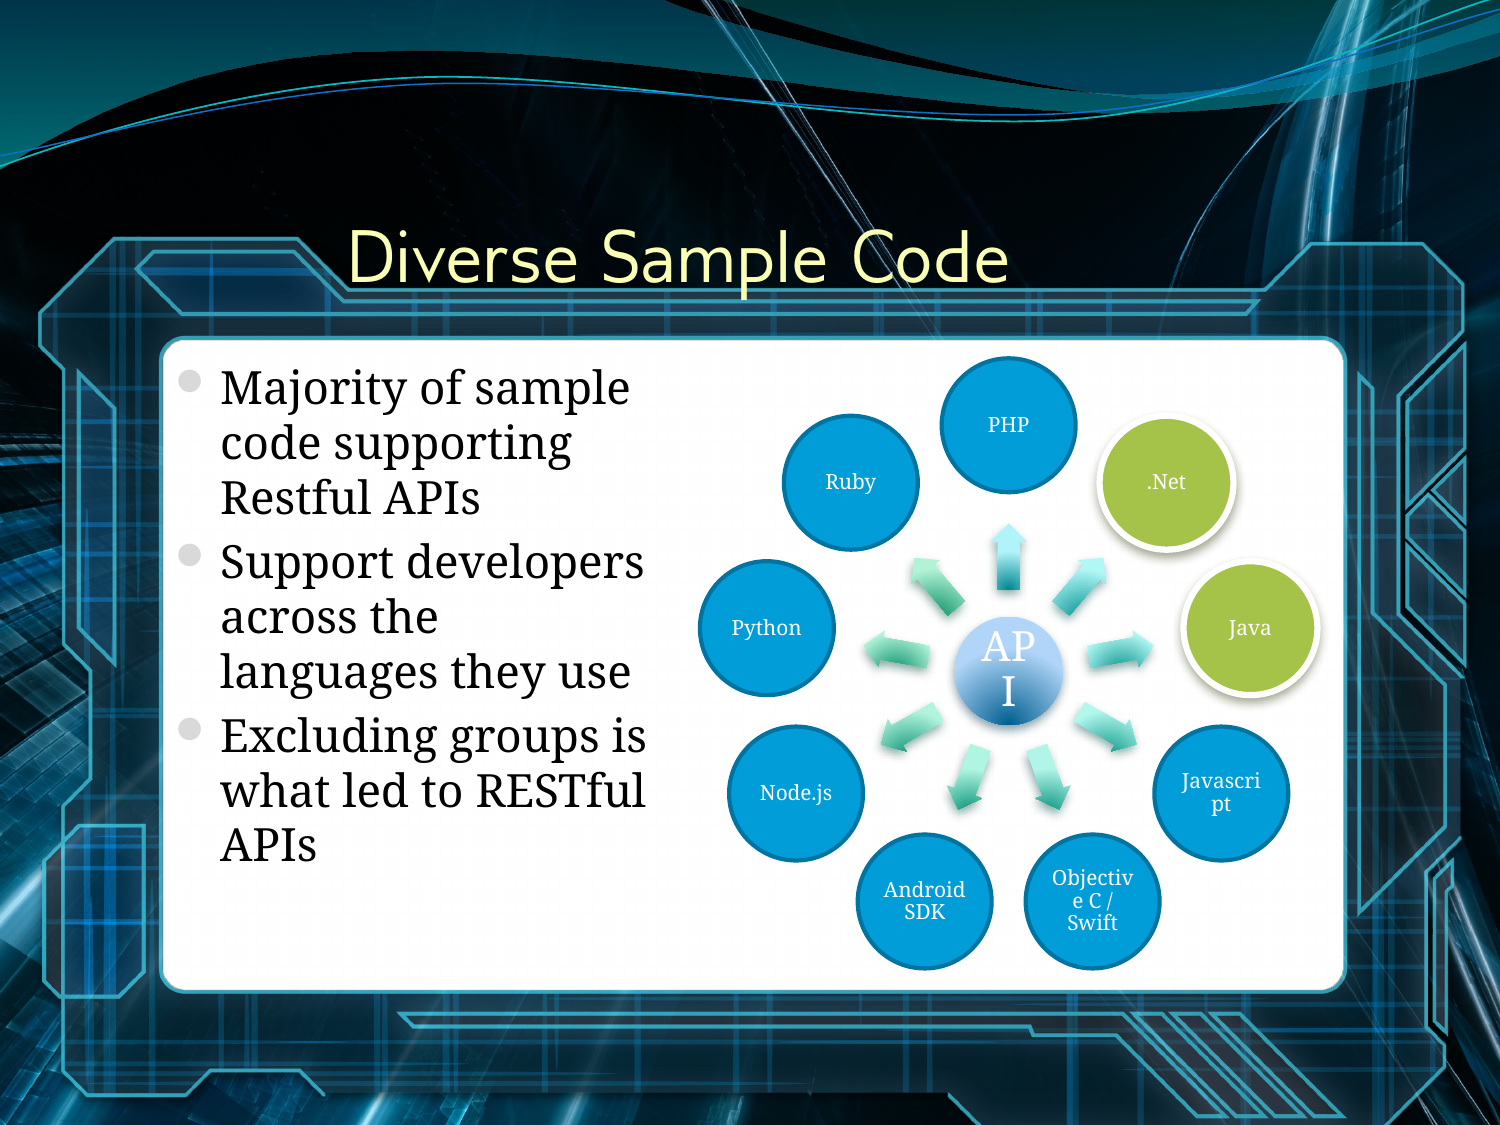

# Diverse Sample Code
Majority of sample code supporting Restful APIs
Support developers across the languages they use
Excluding groups is what led to RESTful APIs

API

PHP

.Net

Java

Javascript

Objective C / Swift

Android SDK

Node.js

Python

Ruby